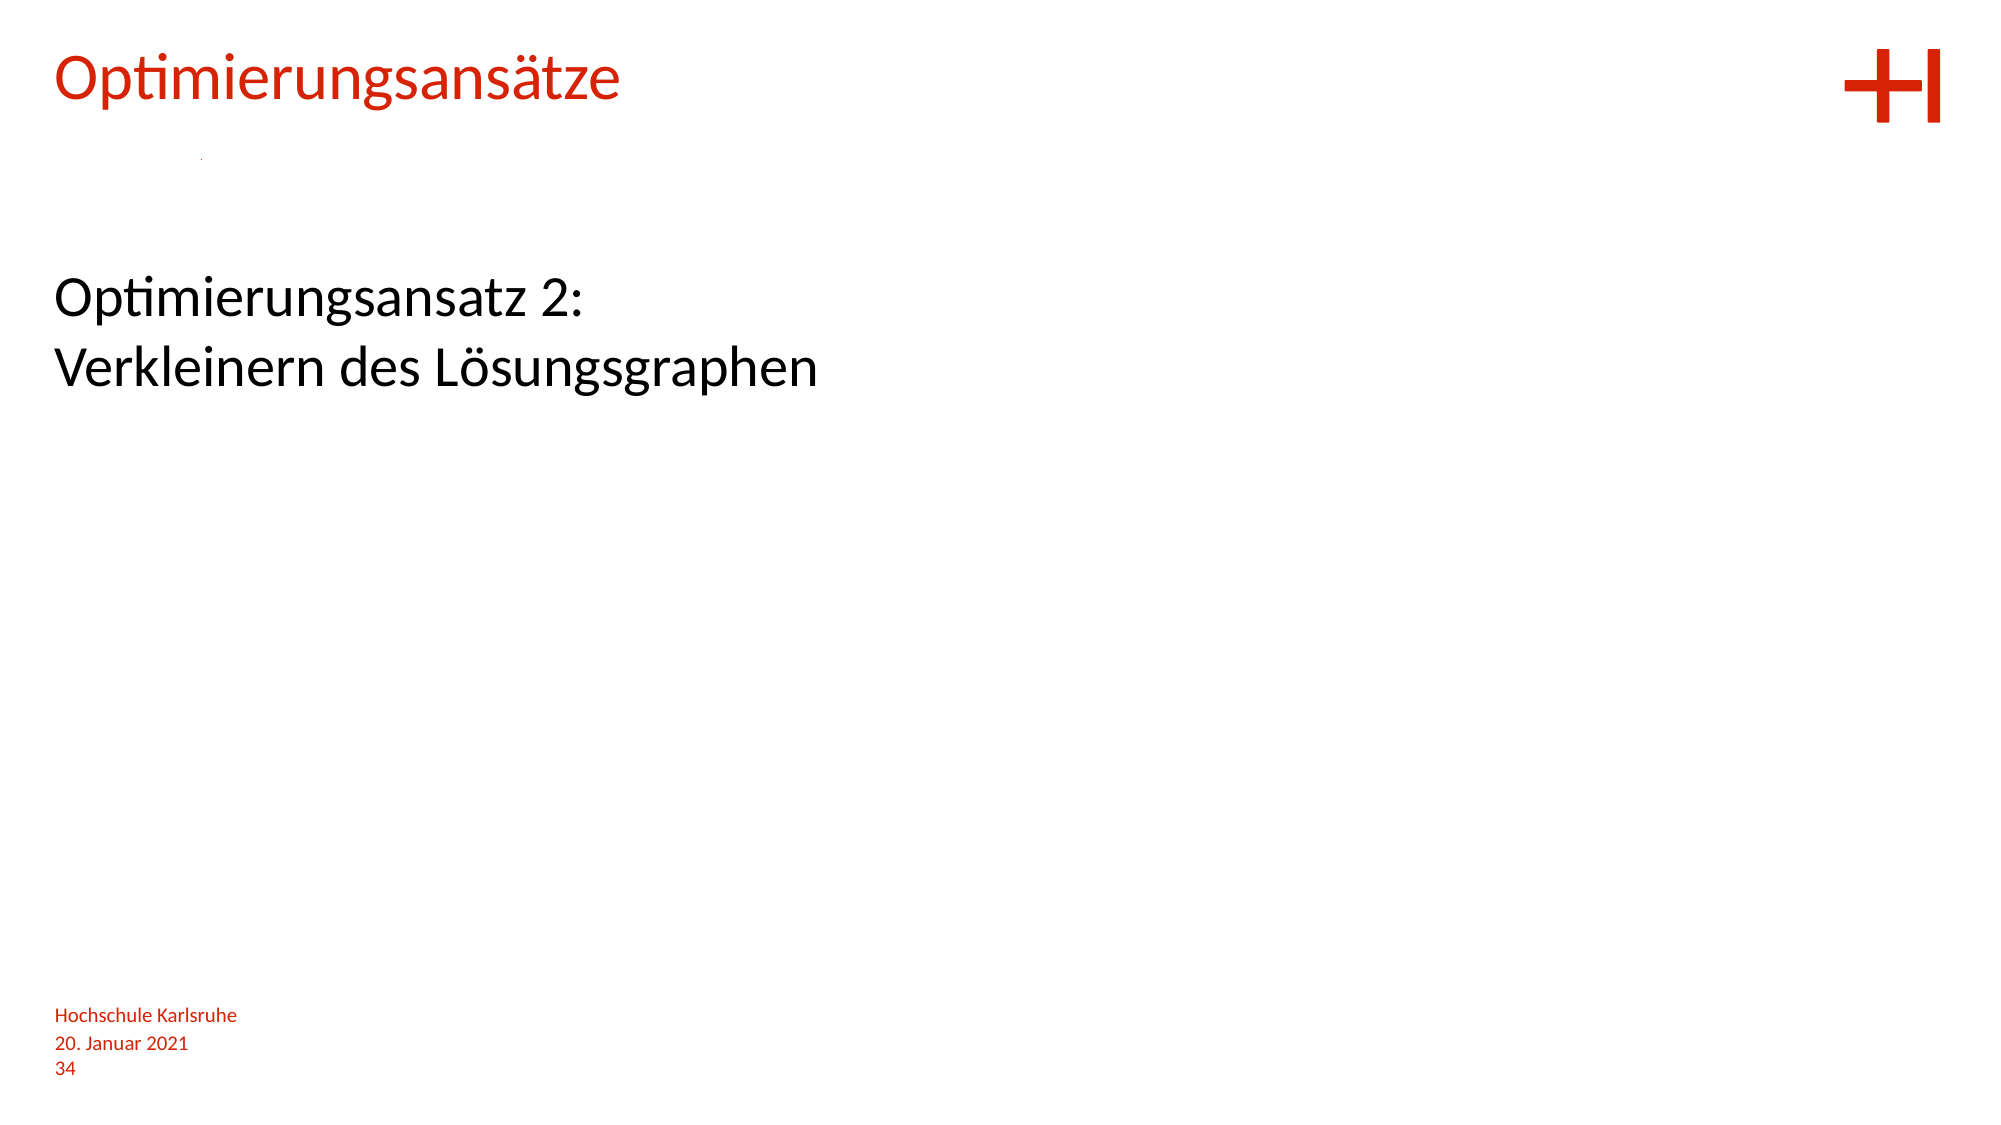

Optimierungsansätze

Optimierungsansatz 2:
Verkleinern des Lösungsgraphen

Hochschule Karlsruhe
20. Januar 2021
34